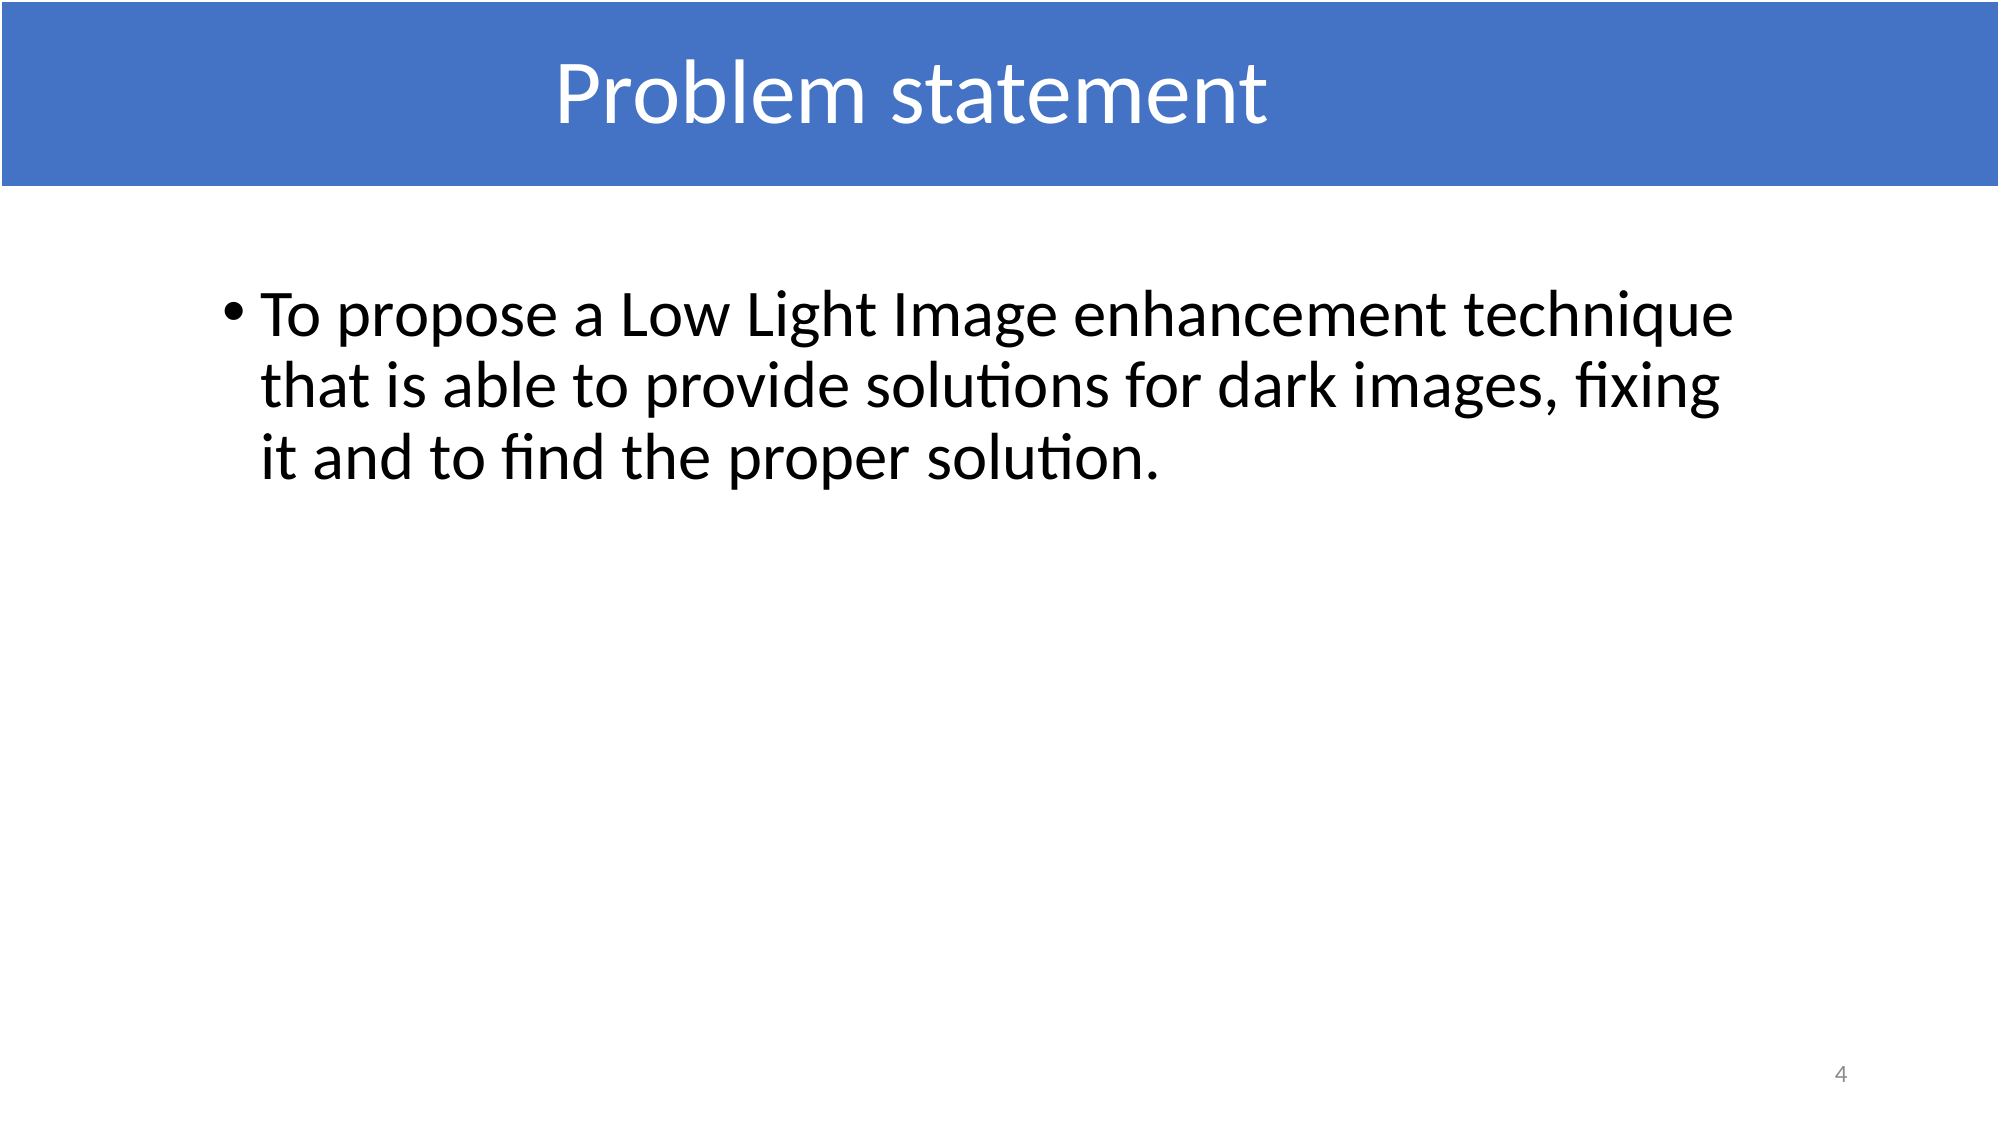

# Problem statement
To propose a Low Light Image enhancement technique that is able to provide solutions for dark images, fixing it and to find the proper solution.
4